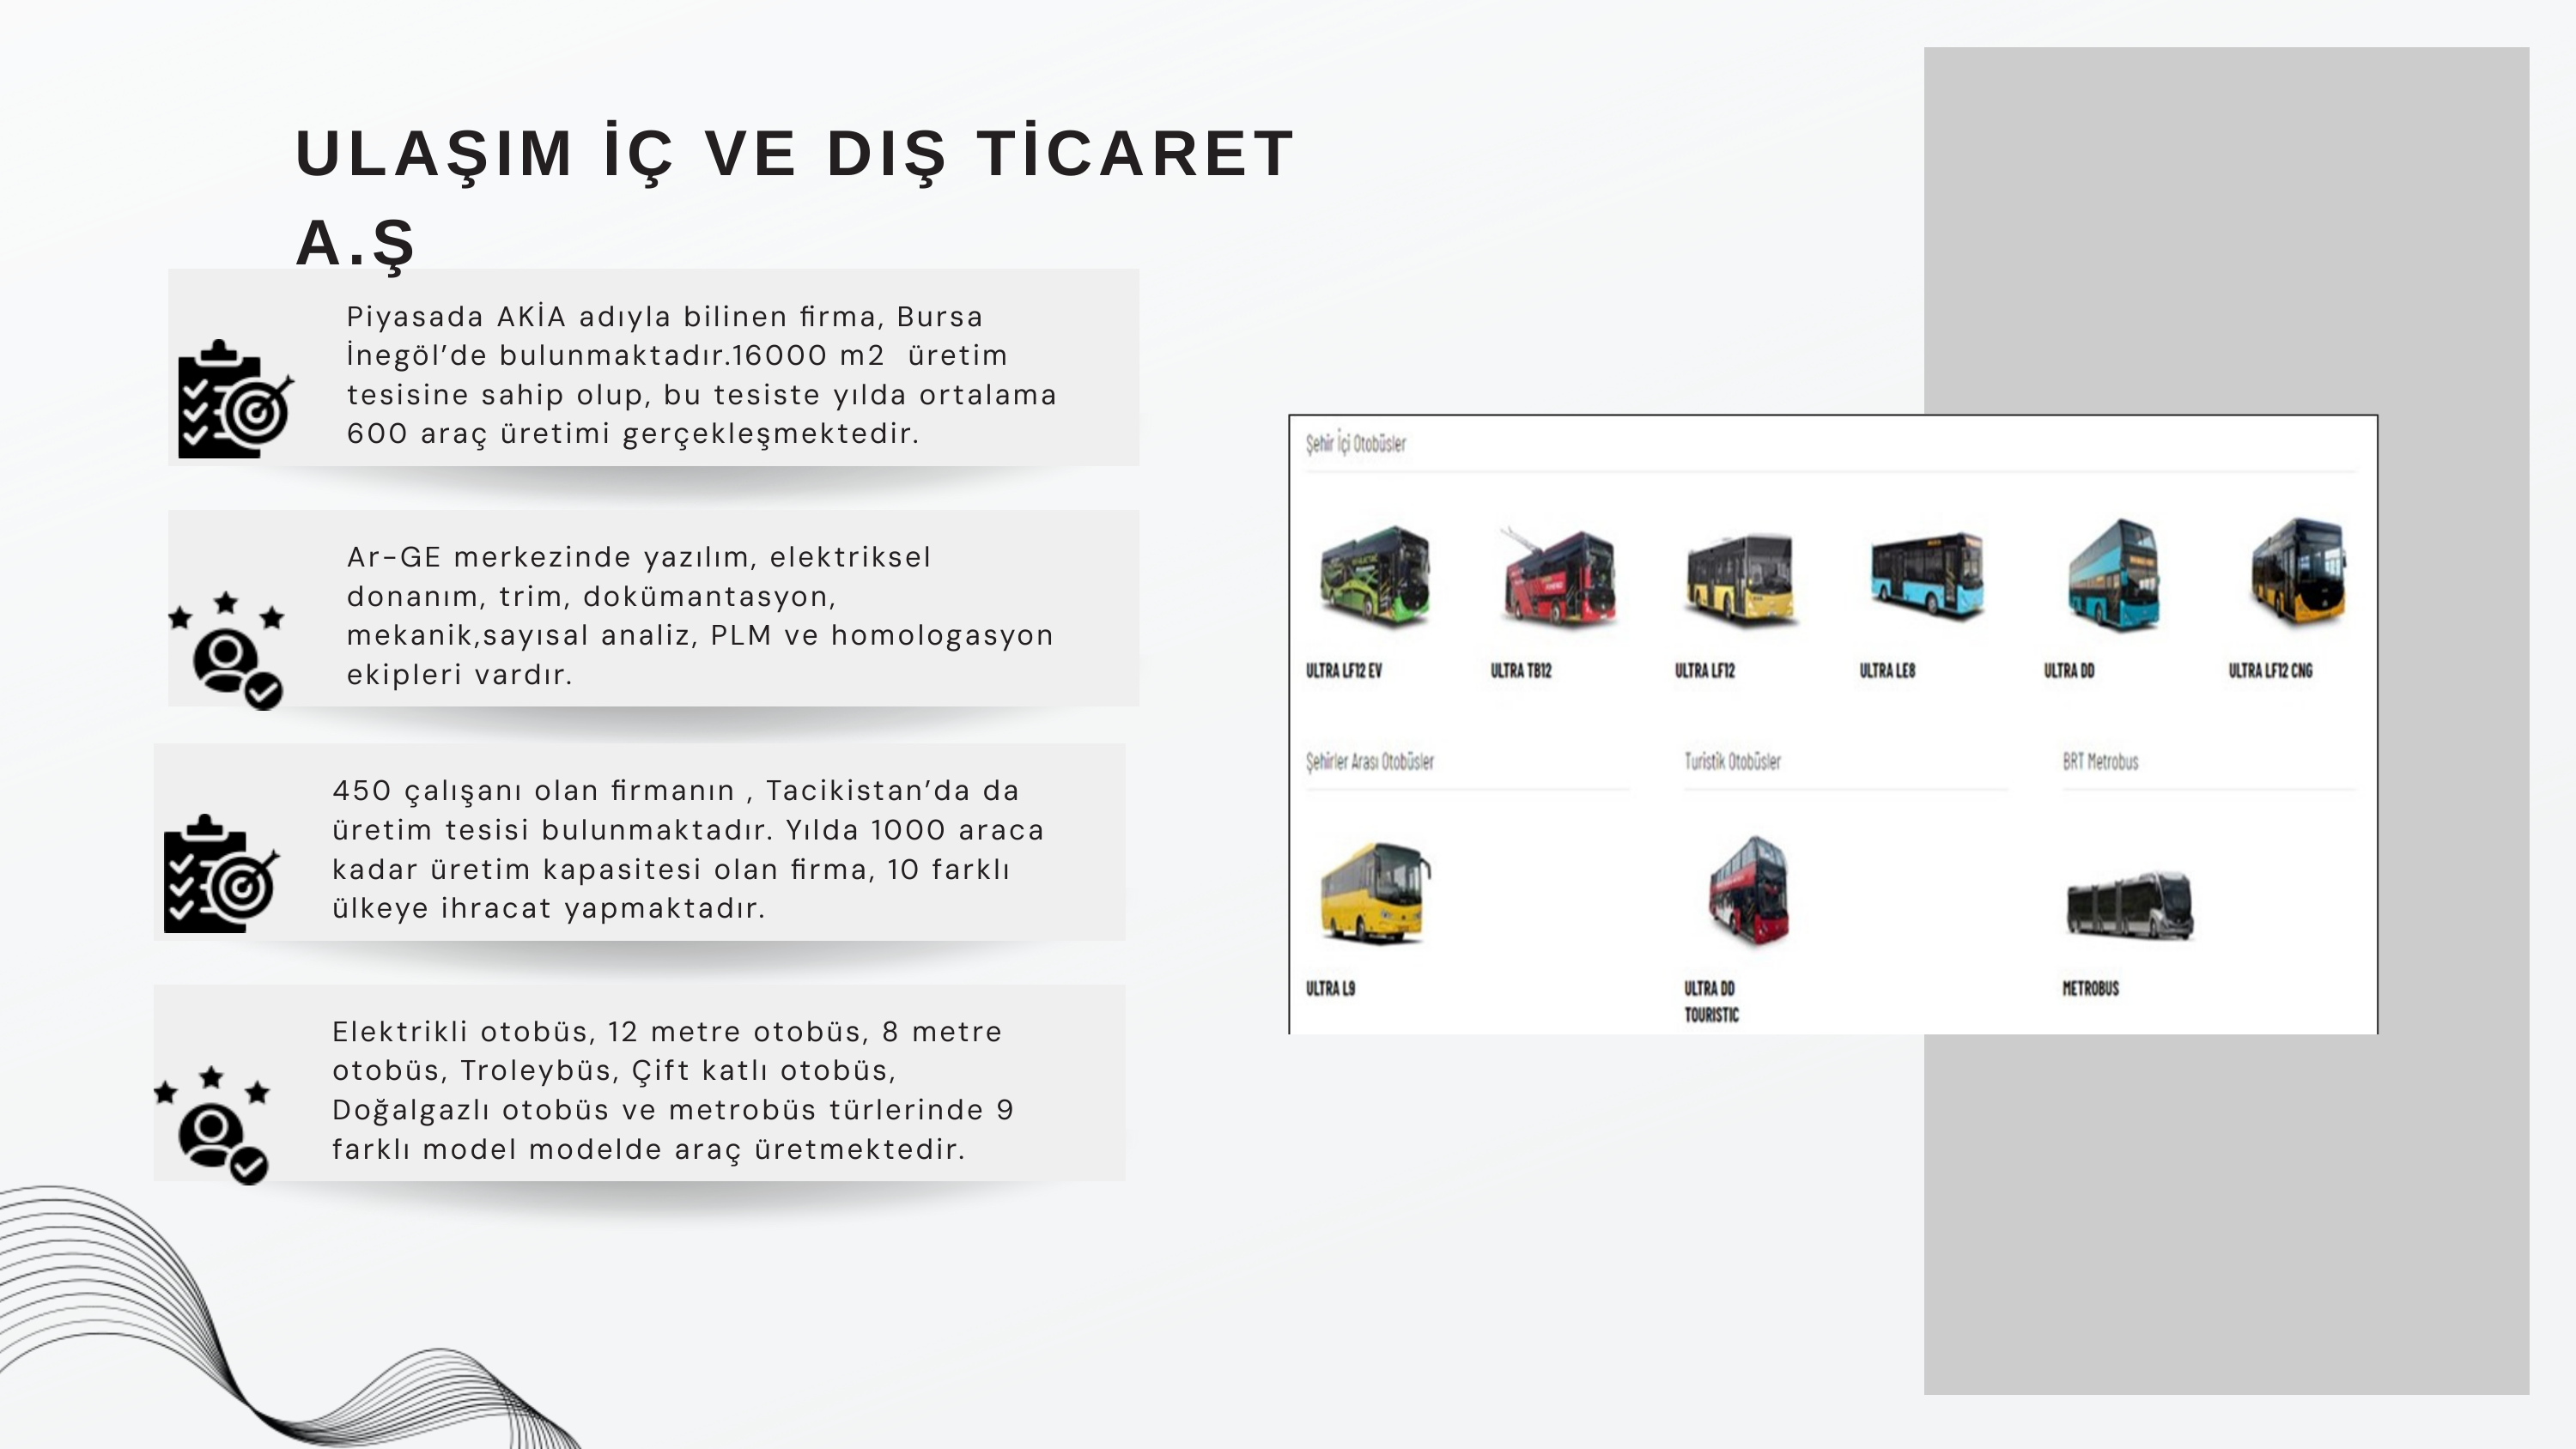

ULAŞIM İÇ VE DIŞ TİCARET A.Ş

Piyasada AKİA adıyla bilinen firma, Bursa İnegöl’de bulunmaktadır.16000 m2  üretim tesisine sahip olup, bu tesiste yılda ortalama 600 araç üretimi gerçekleşmektedir.

Ar-GE merkezinde yazılım, elektriksel donanım, trim, dokümantasyon, mekanik,sayısal analiz, PLM ve homologasyon ekipleri vardır.

450 çalışanı olan firmanın , Tacikistan’da da üretim tesisi bulunmaktadır. Yılda 1000 araca kadar üretim kapasitesi olan firma, 10 farklı ülkeye ihracat yapmaktadır.

Elektrikli otobüs, 12 metre otobüs, 8 metre otobüs, Troleybüs, Çift katlı otobüs, Doğalgazlı otobüs ve metrobüs türlerinde 9 farklı model modelde araç üretmektedir.